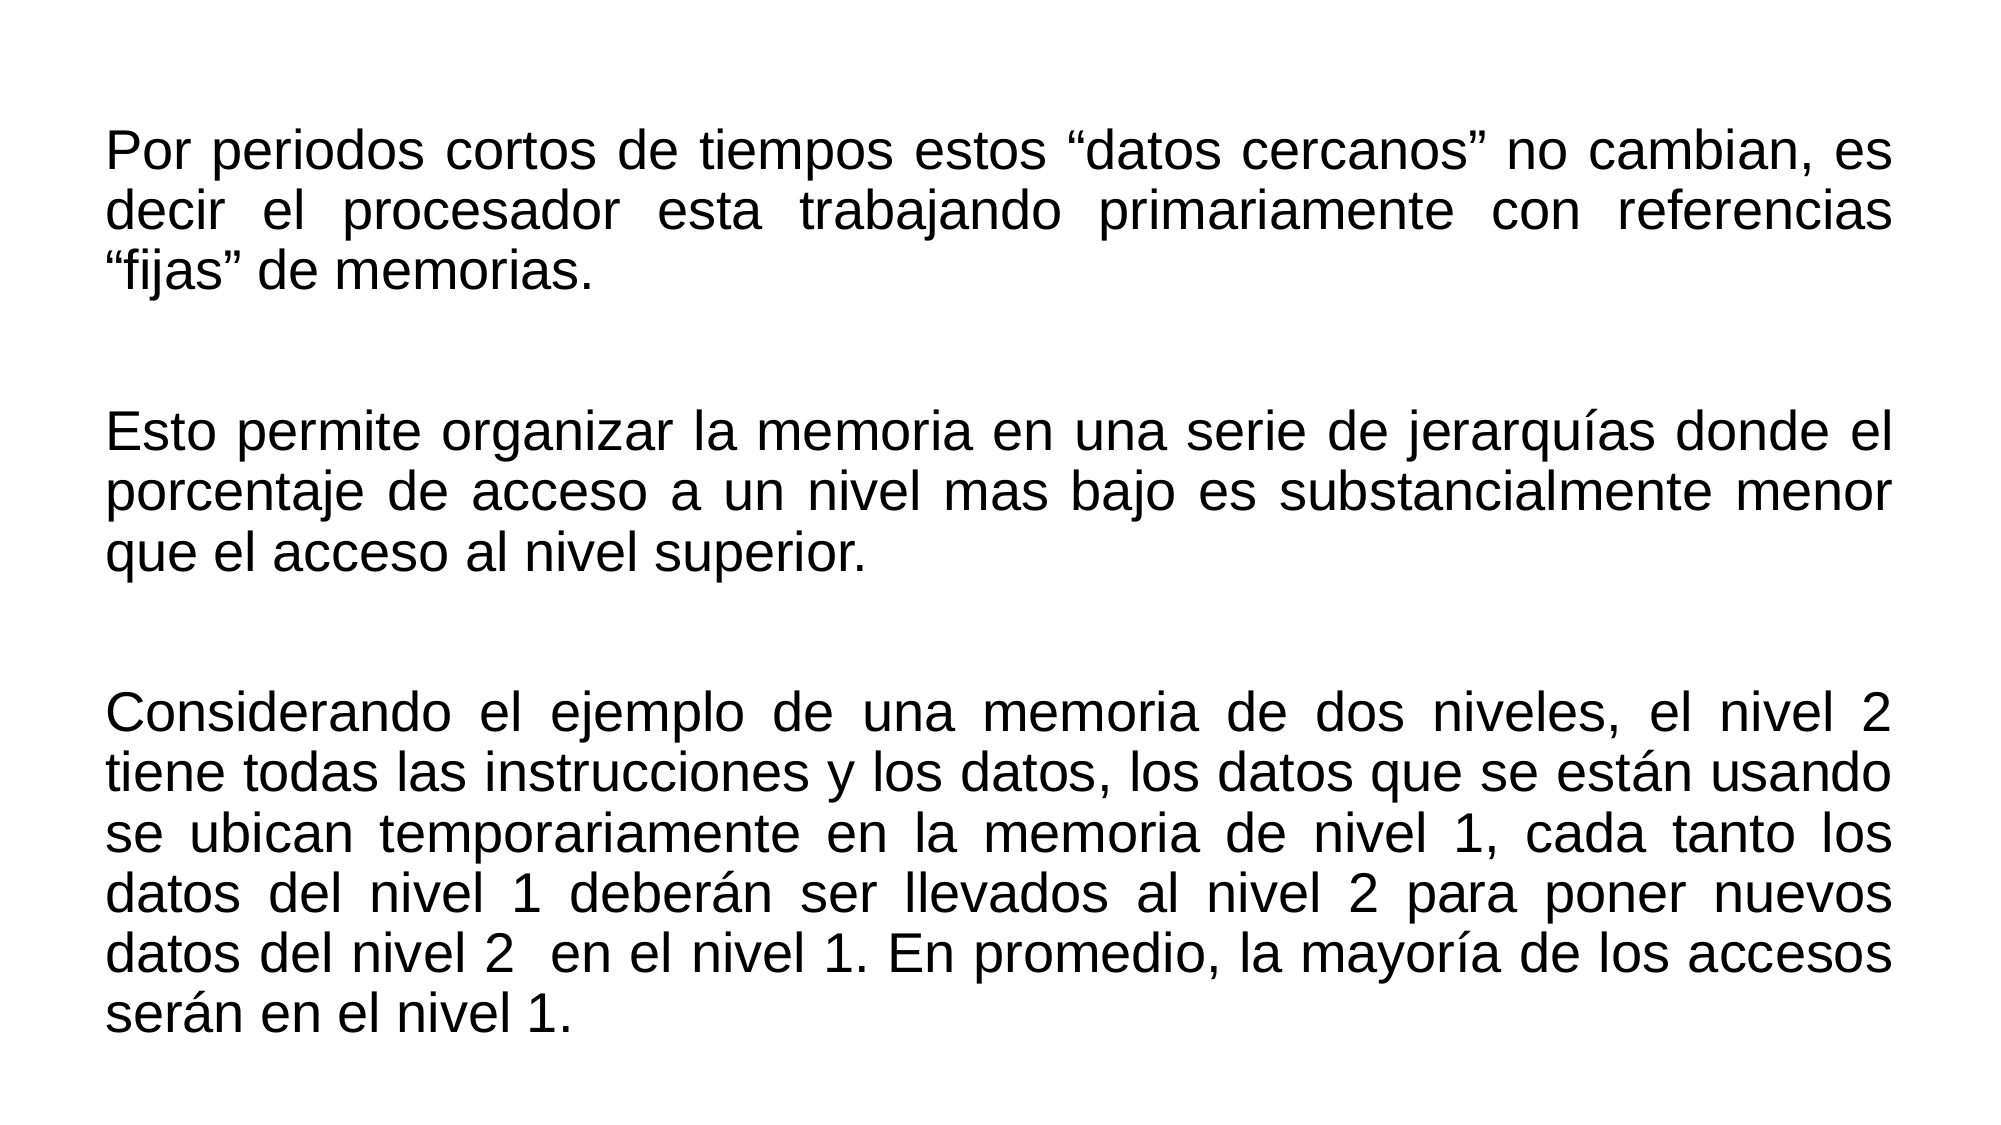

Por periodos cortos de tiempos estos “datos cercanos” no cambian, es decir el procesador esta trabajando primariamente con referencias “fijas” de memorias.

Esto permite organizar la memoria en una serie de jerarquías donde el porcentaje de acceso a un nivel mas bajo es substancialmente menor que el acceso al nivel superior.

Considerando el ejemplo de una memoria de dos niveles, el nivel 2 tiene todas las instrucciones y los datos, los datos que se están usando se ubican temporariamente en la memoria de nivel 1, cada tanto los datos del nivel 1 deberán ser llevados al nivel 2 para poner nuevos datos del nivel 2  en el nivel 1. En promedio, la mayoría de los accesos serán en el nivel 1.